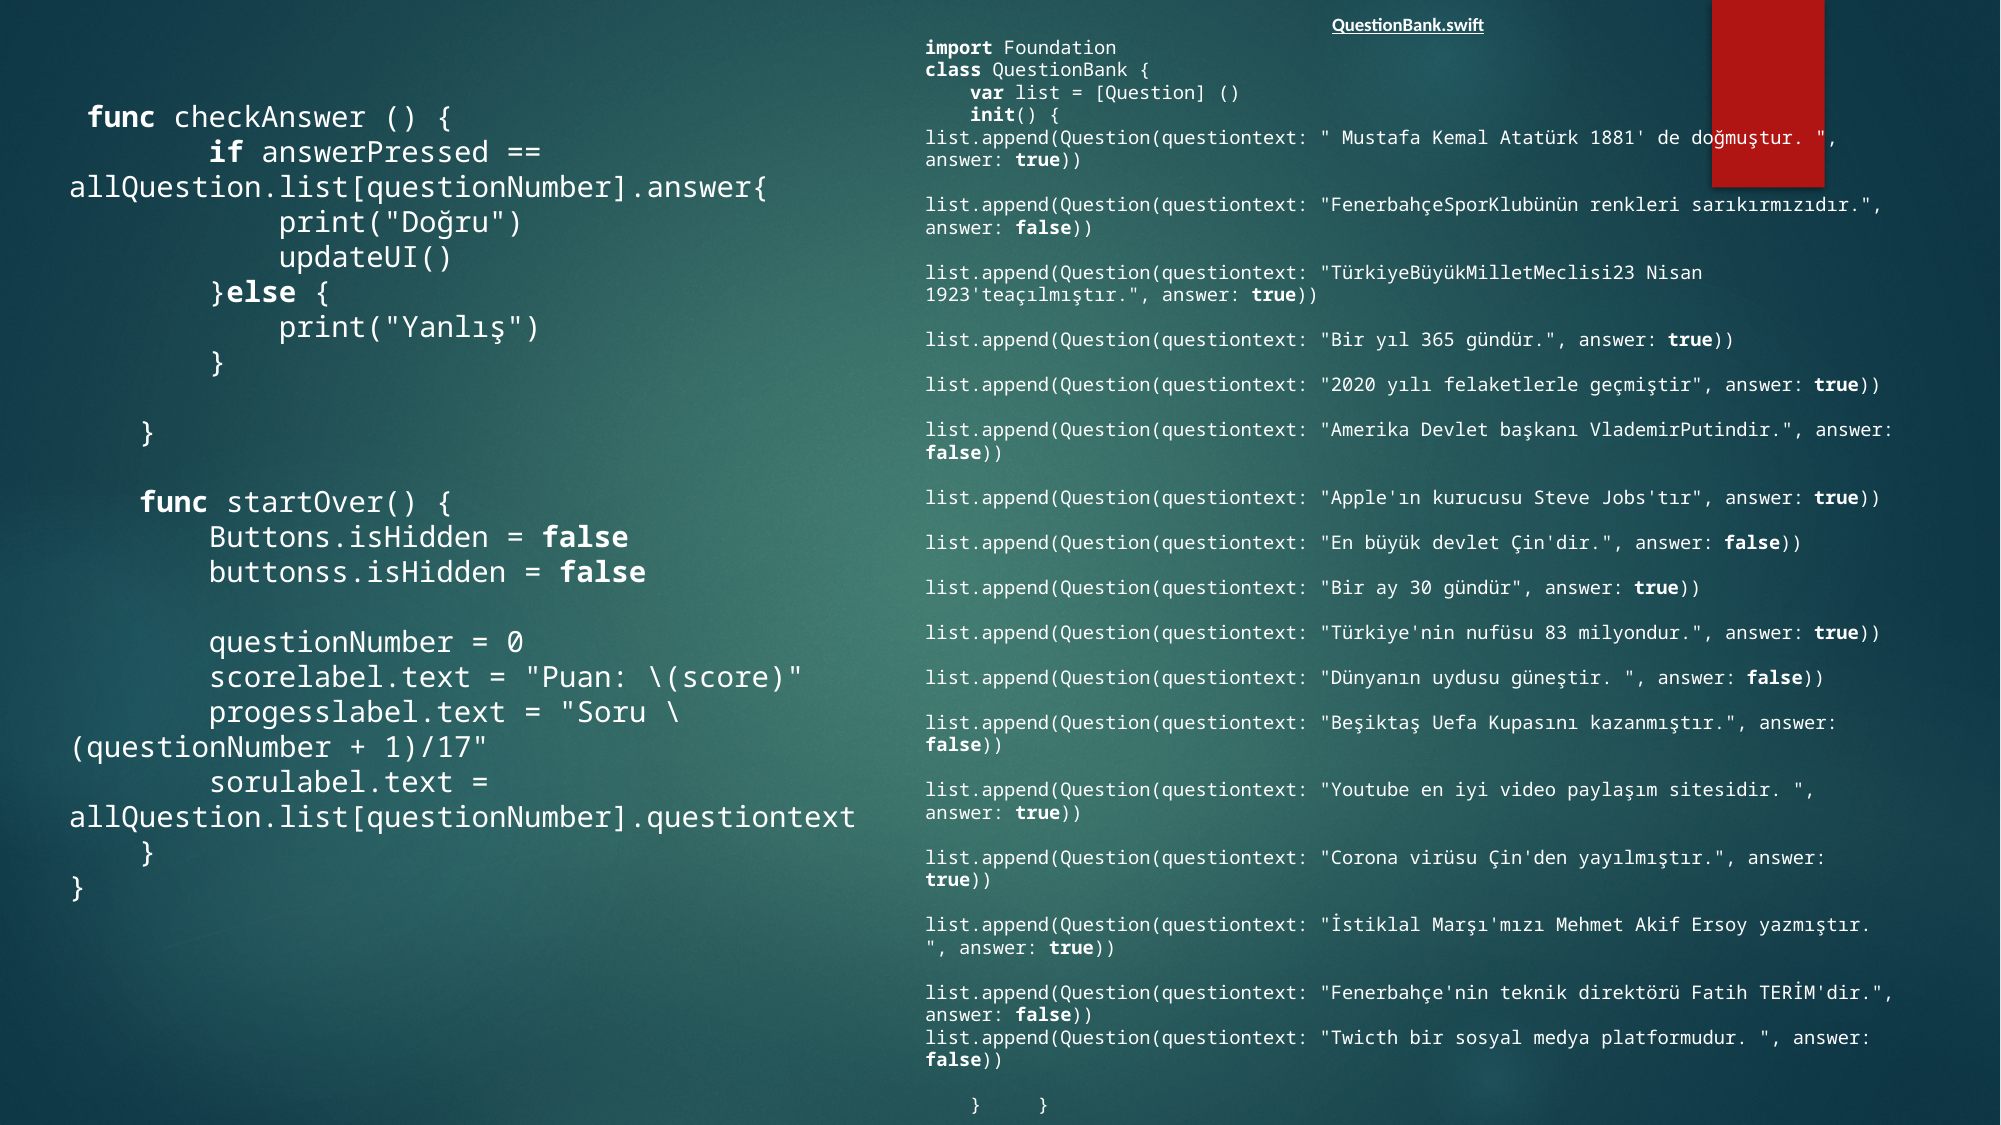

QuestionBank.swift
import Foundation
class QuestionBank {
    var list = [Question] ()
    init() {
list.append(Question(questiontext: " Mustafa Kemal Atatürk 1881' de doğmuştur. ", answer: true))

list.append(Question(questiontext: "FenerbahçeSporKlubünün renkleri sarıkırmızıdır.", answer: false))

list.append(Question(questiontext: "TürkiyeBüyükMilletMeclisi23 Nisan 1923'teaçılmıştır.", answer: true))

list.append(Question(questiontext: "Bir yıl 365 gündür.", answer: true))

list.append(Question(questiontext: "2020 yılı felaketlerle geçmiştir", answer: true))

list.append(Question(questiontext: "Amerika Devlet başkanı VlademirPutindir.", answer: false))

list.append(Question(questiontext: "Apple'ın kurucusu Steve Jobs'tır", answer: true))

list.append(Question(questiontext: "En büyük devlet Çin'dir.", answer: false))

list.append(Question(questiontext: "Bir ay 30 gündür", answer: true))

list.append(Question(questiontext: "Türkiye'nin nufüsu 83 milyondur.", answer: true))

list.append(Question(questiontext: "Dünyanın uydusu güneştir. ", answer: false))

list.append(Question(questiontext: "Beşiktaş Uefa Kupasını kazanmıştır.", answer: false))

list.append(Question(questiontext: "Youtube en iyi video paylaşım sitesidir. ", answer: true))

list.append(Question(questiontext: "Corona virüsu Çin'den yayılmıştır.", answer: true))

list.append(Question(questiontext: "İstiklal Marşı'mızı Mehmet Akif Ersoy yazmıştır. ", answer: true))

list.append(Question(questiontext: "Fenerbahçe'nin teknik direktörü Fatih TERİM'dir.", answer: false))
list.append(Question(questiontext: "Twicth bir sosyal medya platformudur. ", answer: false))

    }     }
 func checkAnswer () {
        if answerPressed == allQuestion.list[questionNumber].answer{
            print("Doğru")
            updateUI()
        }else {
            print("Yanlış")
        }

    }

    func startOver() {
        Buttons.isHidden = false
        buttonss.isHidden = false

        questionNumber = 0
        scorelabel.text = "Puan: \(score)"
        progesslabel.text = "Soru \(questionNumber + 1)/17"
        sorulabel.text = allQuestion.list[questionNumber].questiontext
    }
}